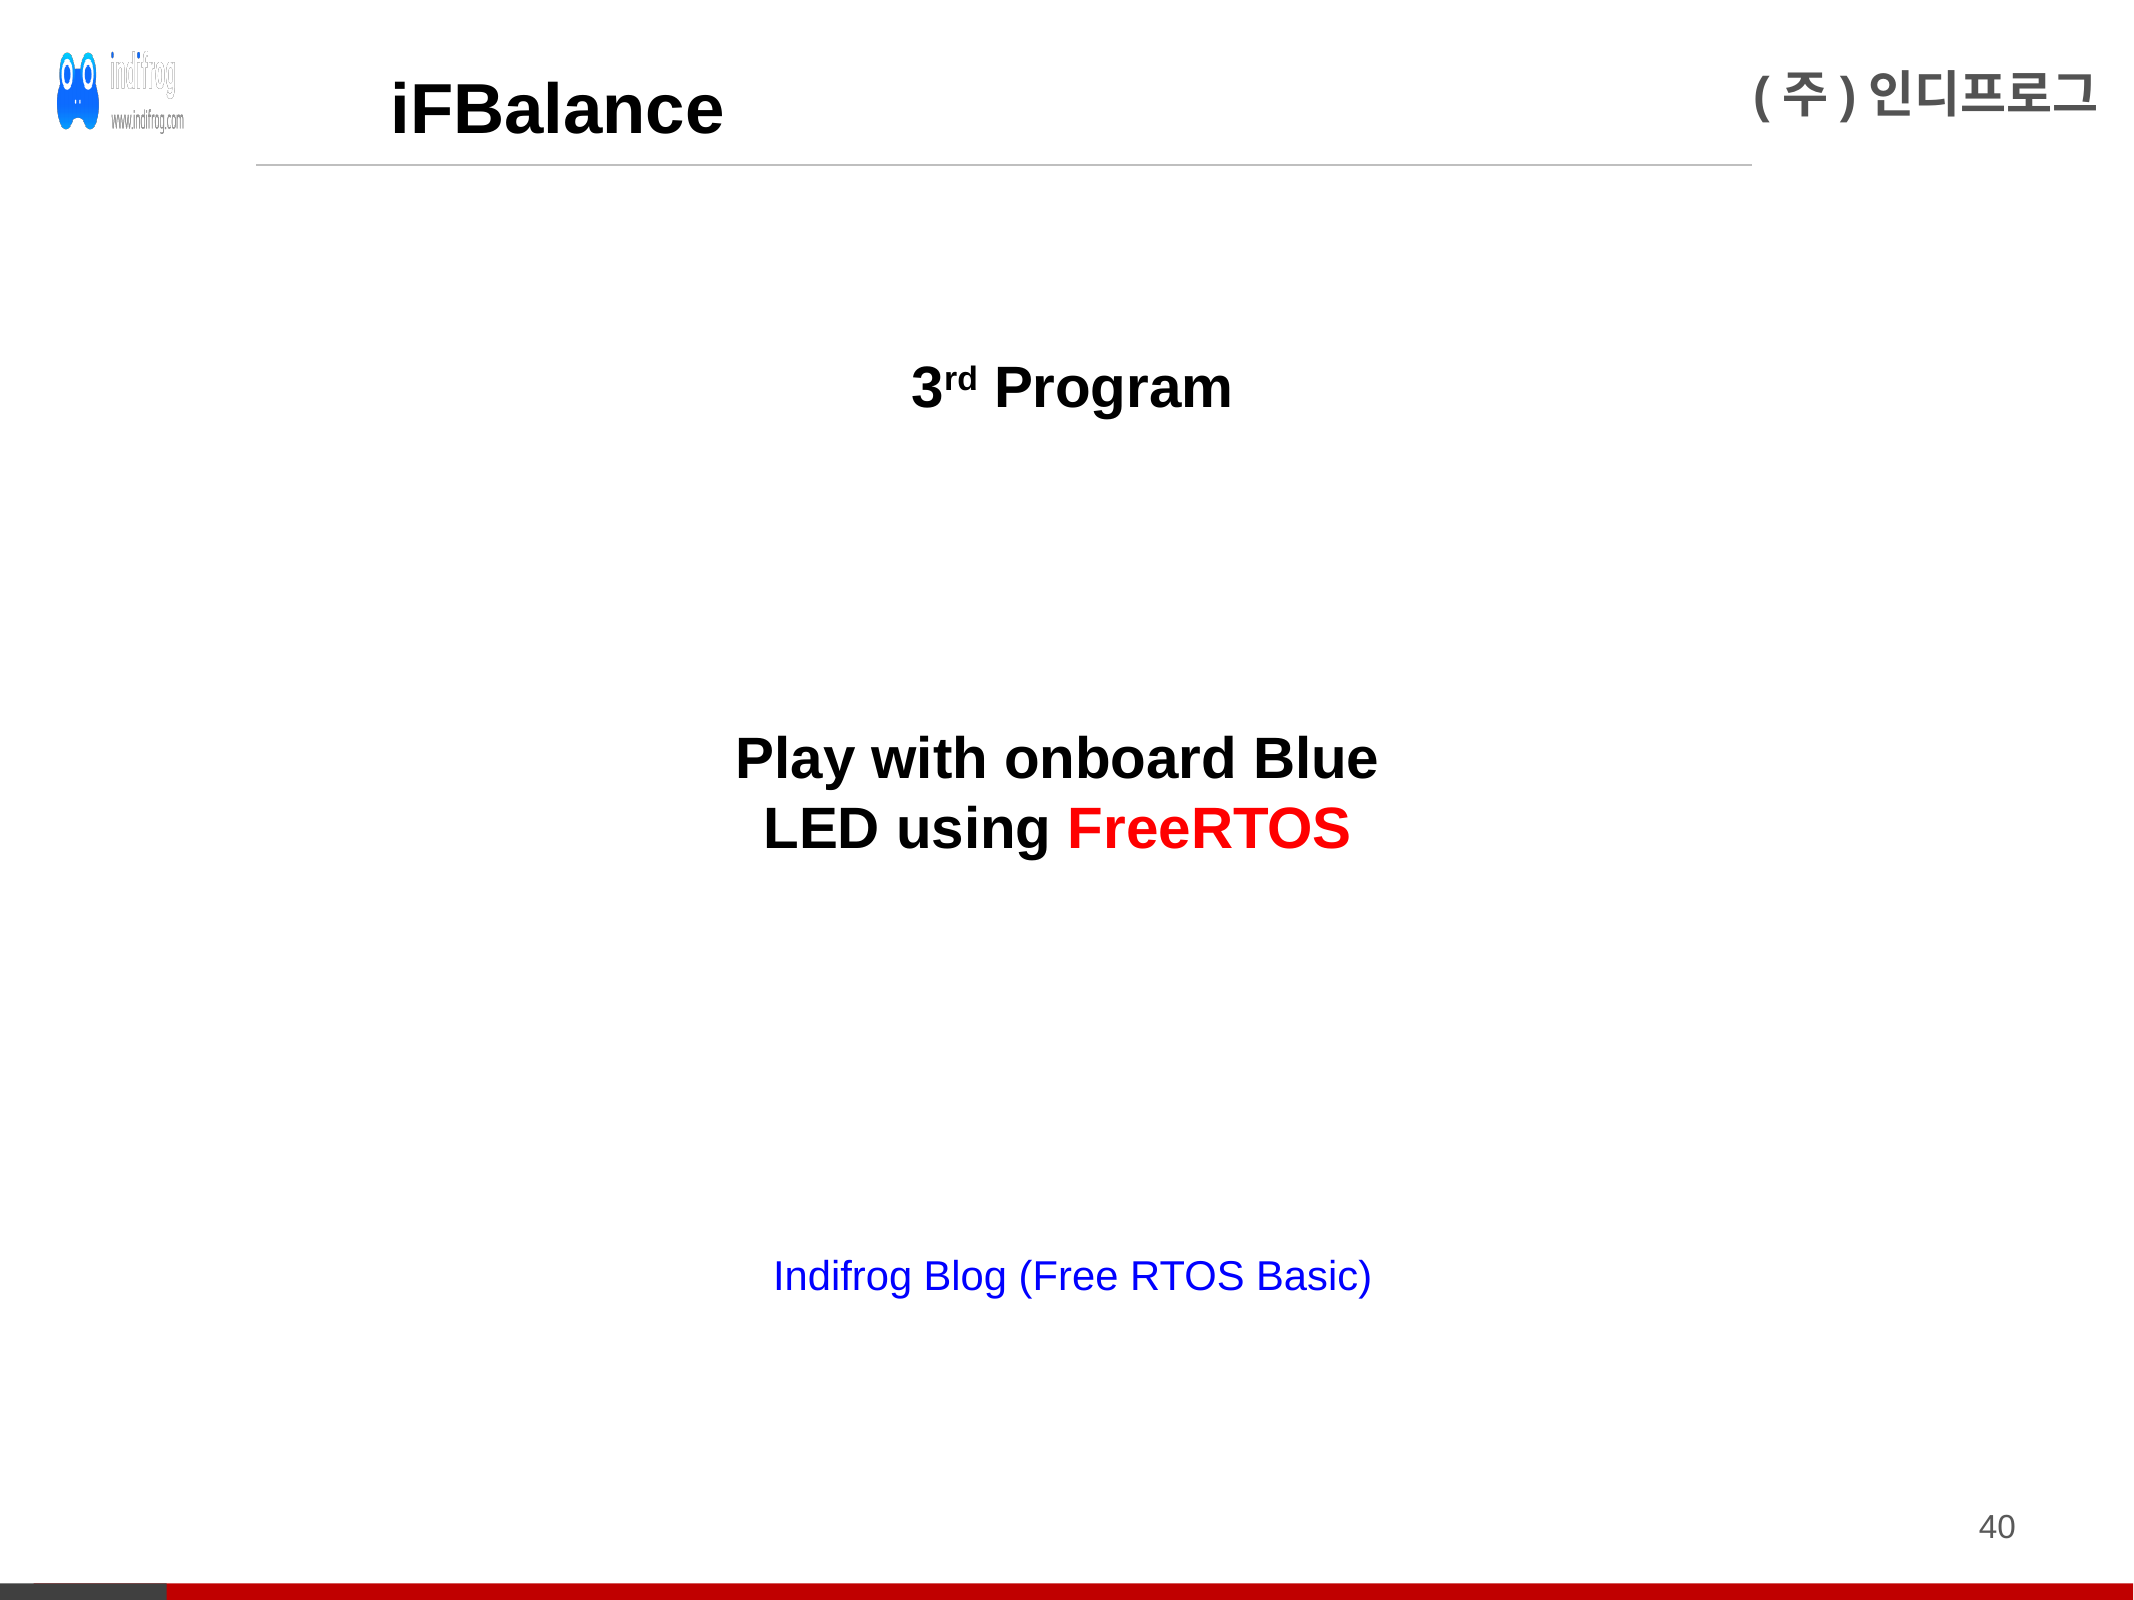

iFBalance
3rd Program
Play with onboard Blue LED using FreeRTOS
Indifrog Blog (Free RTOS Basic)
40